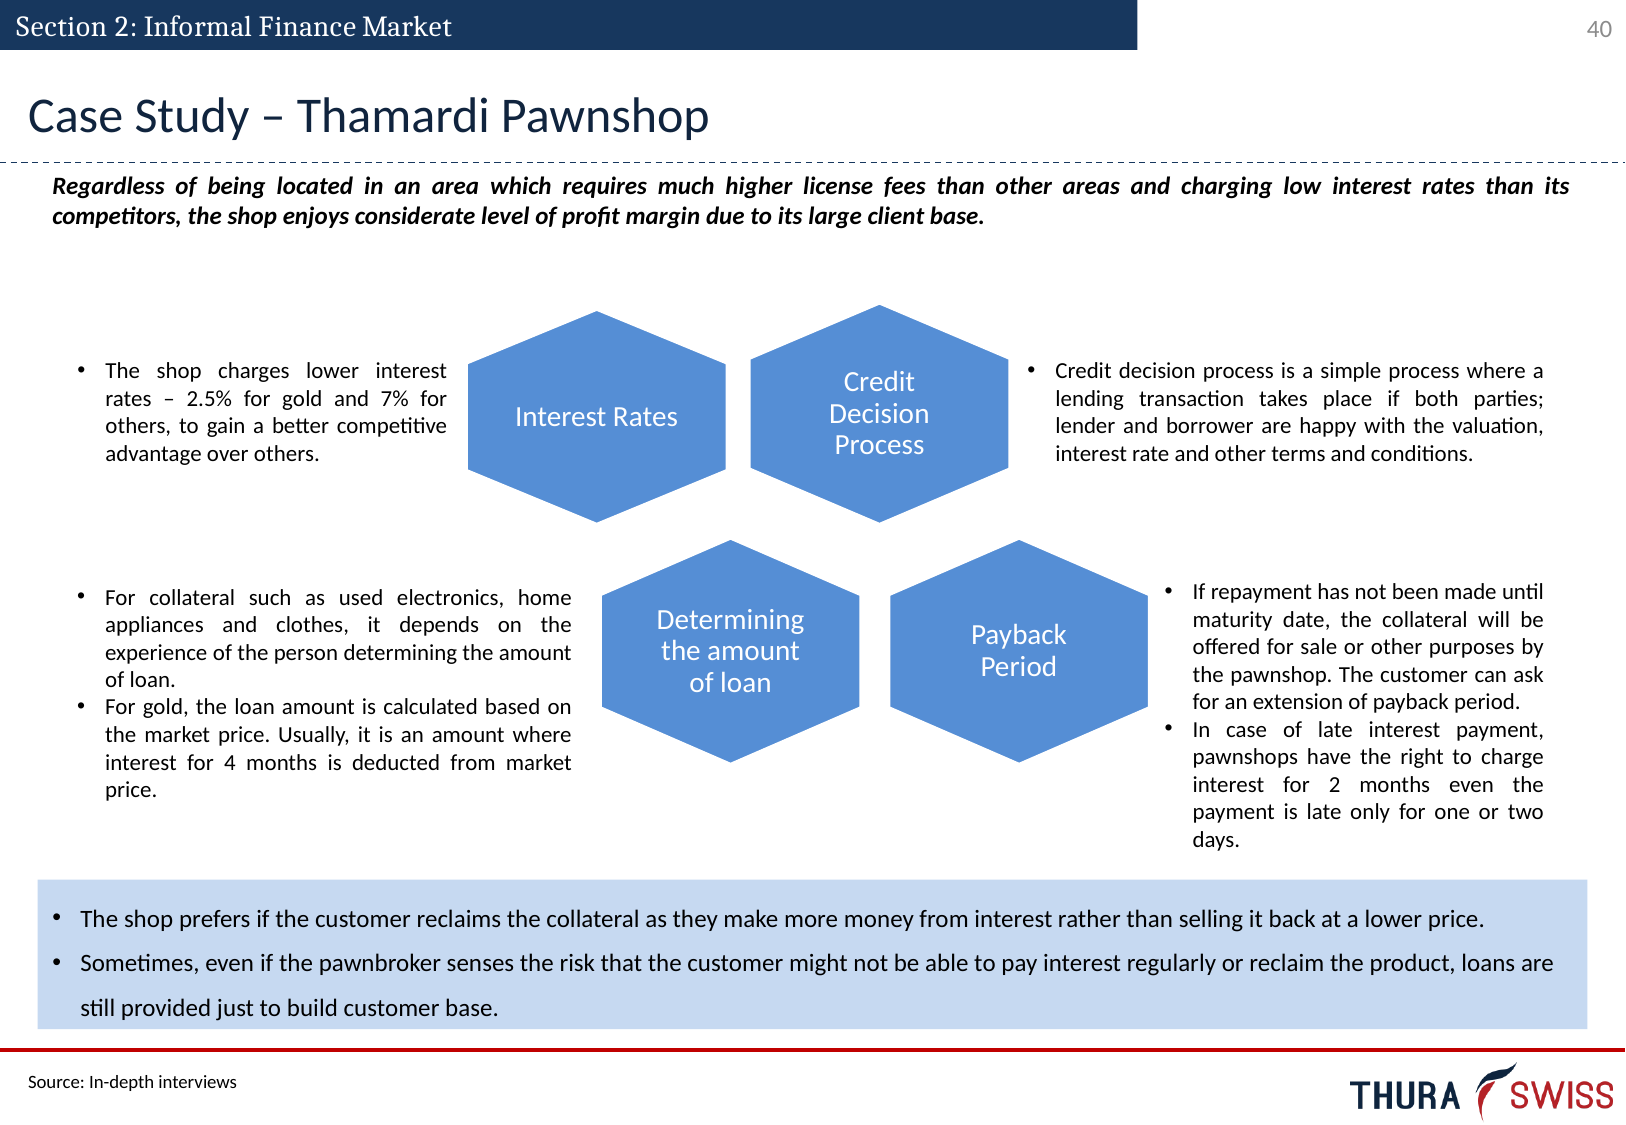

Section 2: Informal Finance Market
Case Study – Thamardi Pawnshop
Credit Decision Process
Interest Rates
Determining the amount of loan
Payback Period
Regardless of being located in an area which requires much higher license fees than other areas and charging low interest rates than its competitors, the shop enjoys considerate level of profit margin due to its large client base.
The shop charges lower interest rates – 2.5% for gold and 7% for others, to gain a better competitive advantage over others.
Credit decision process is a simple process where a lending transaction takes place if both parties; lender and borrower are happy with the valuation, interest rate and other terms and conditions.
If repayment has not been made until maturity date, the collateral will be offered for sale or other purposes by the pawnshop. The customer can ask for an extension of payback period.
In case of late interest payment, pawnshops have the right to charge interest for 2 months even the payment is late only for one or two days.
For collateral such as used electronics, home appliances and clothes, it depends on the experience of the person determining the amount of loan.
For gold, the loan amount is calculated based on the market price. Usually, it is an amount where interest for 4 months is deducted from market price.
The shop prefers if the customer reclaims the collateral as they make more money from interest rather than selling it back at a lower price.
Sometimes, even if the pawnbroker senses the risk that the customer might not be able to pay interest regularly or reclaim the product, loans are still provided just to build customer base.
Source: In-depth interviews